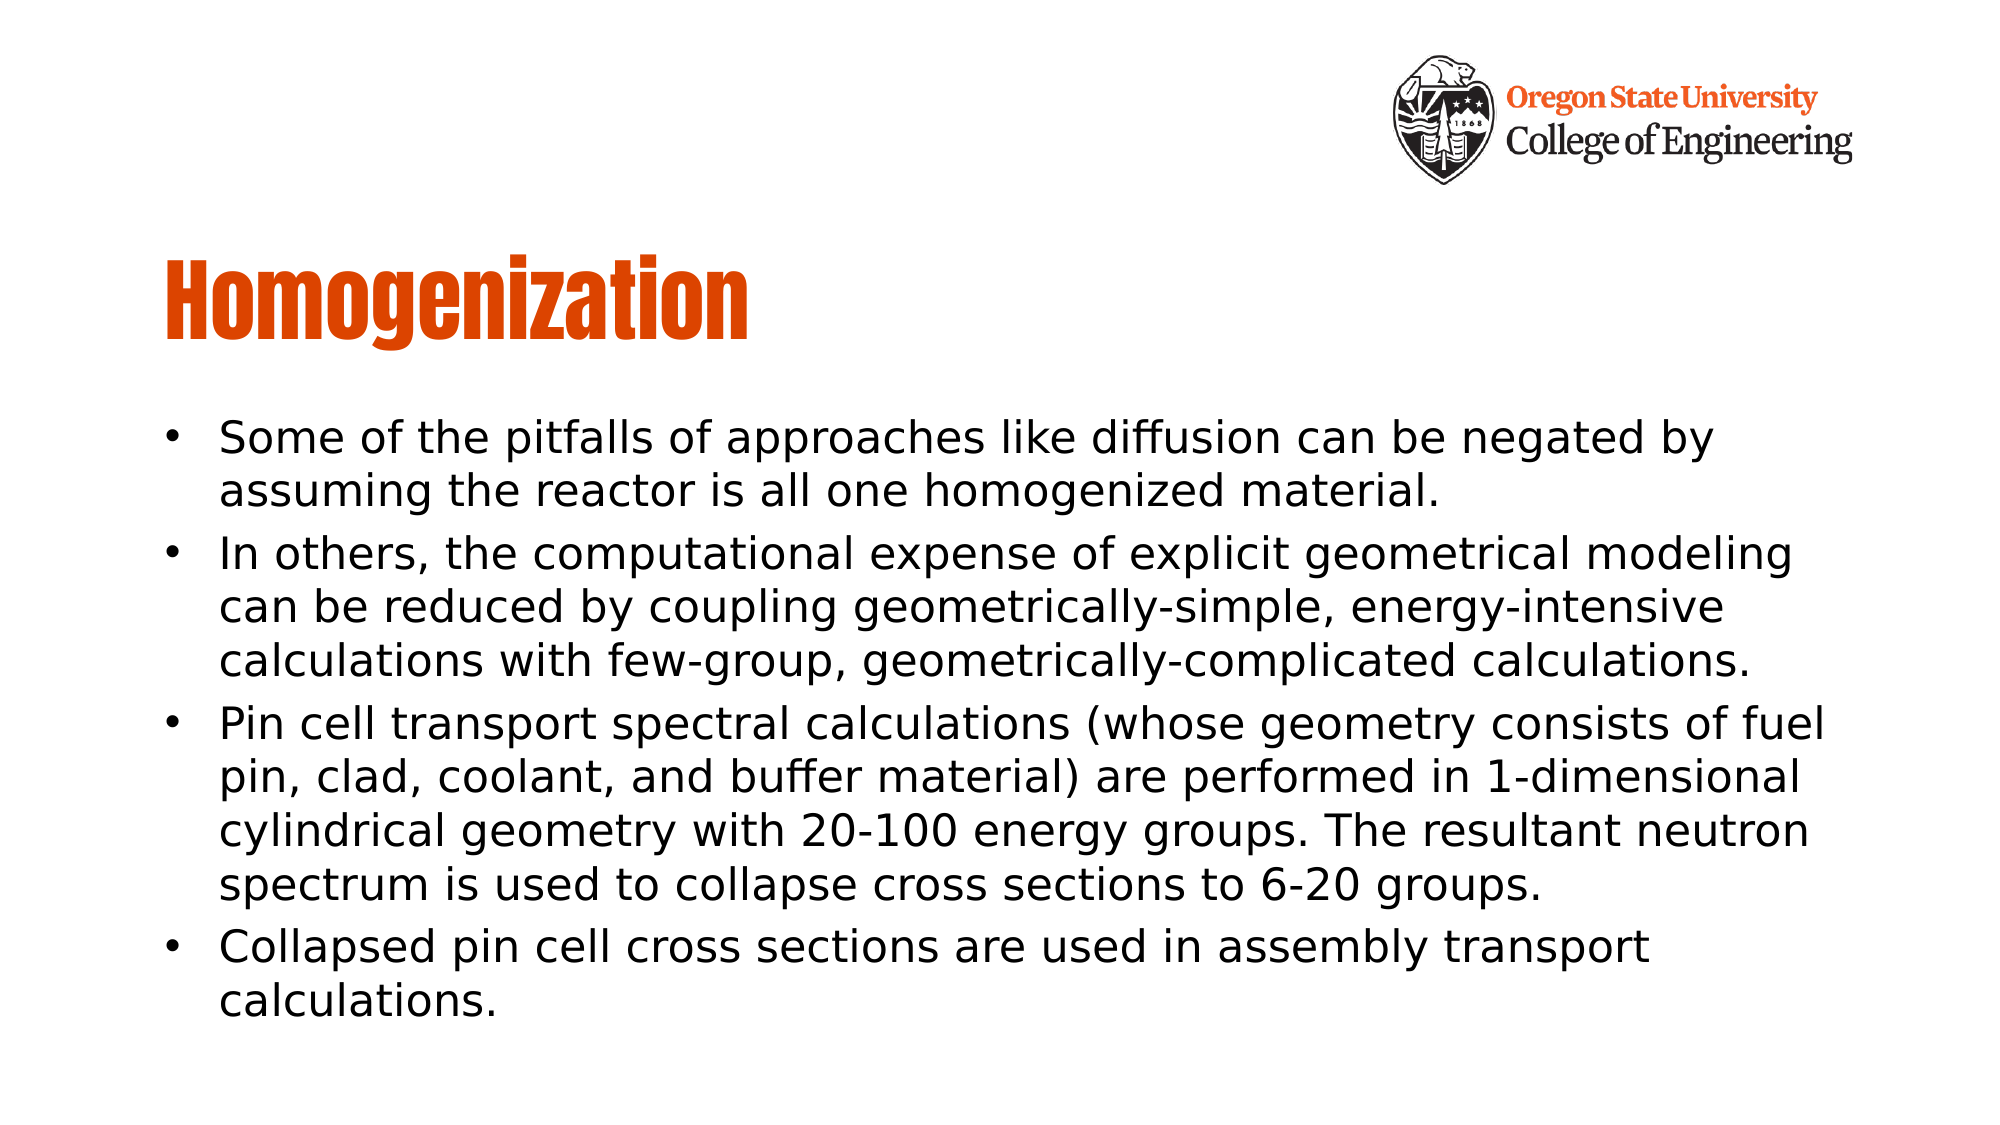

# Homogenization
Some of the pitfalls of approaches like diffusion can be negated by assuming the reactor is all one homogenized material.
In others, the computational expense of explicit geometrical modeling can be reduced by coupling geometrically-simple, energy-intensive calculations with few-group, geometrically-complicated calculations.
Pin cell transport spectral calculations (whose geometry consists of fuel pin, clad, coolant, and buffer material) are performed in 1-dimensional cylindrical geometry with 20-100 energy groups. The resultant neutron spectrum is used to collapse cross sections to 6-20 groups.
Collapsed pin cell cross sections are used in assembly transport calculations.